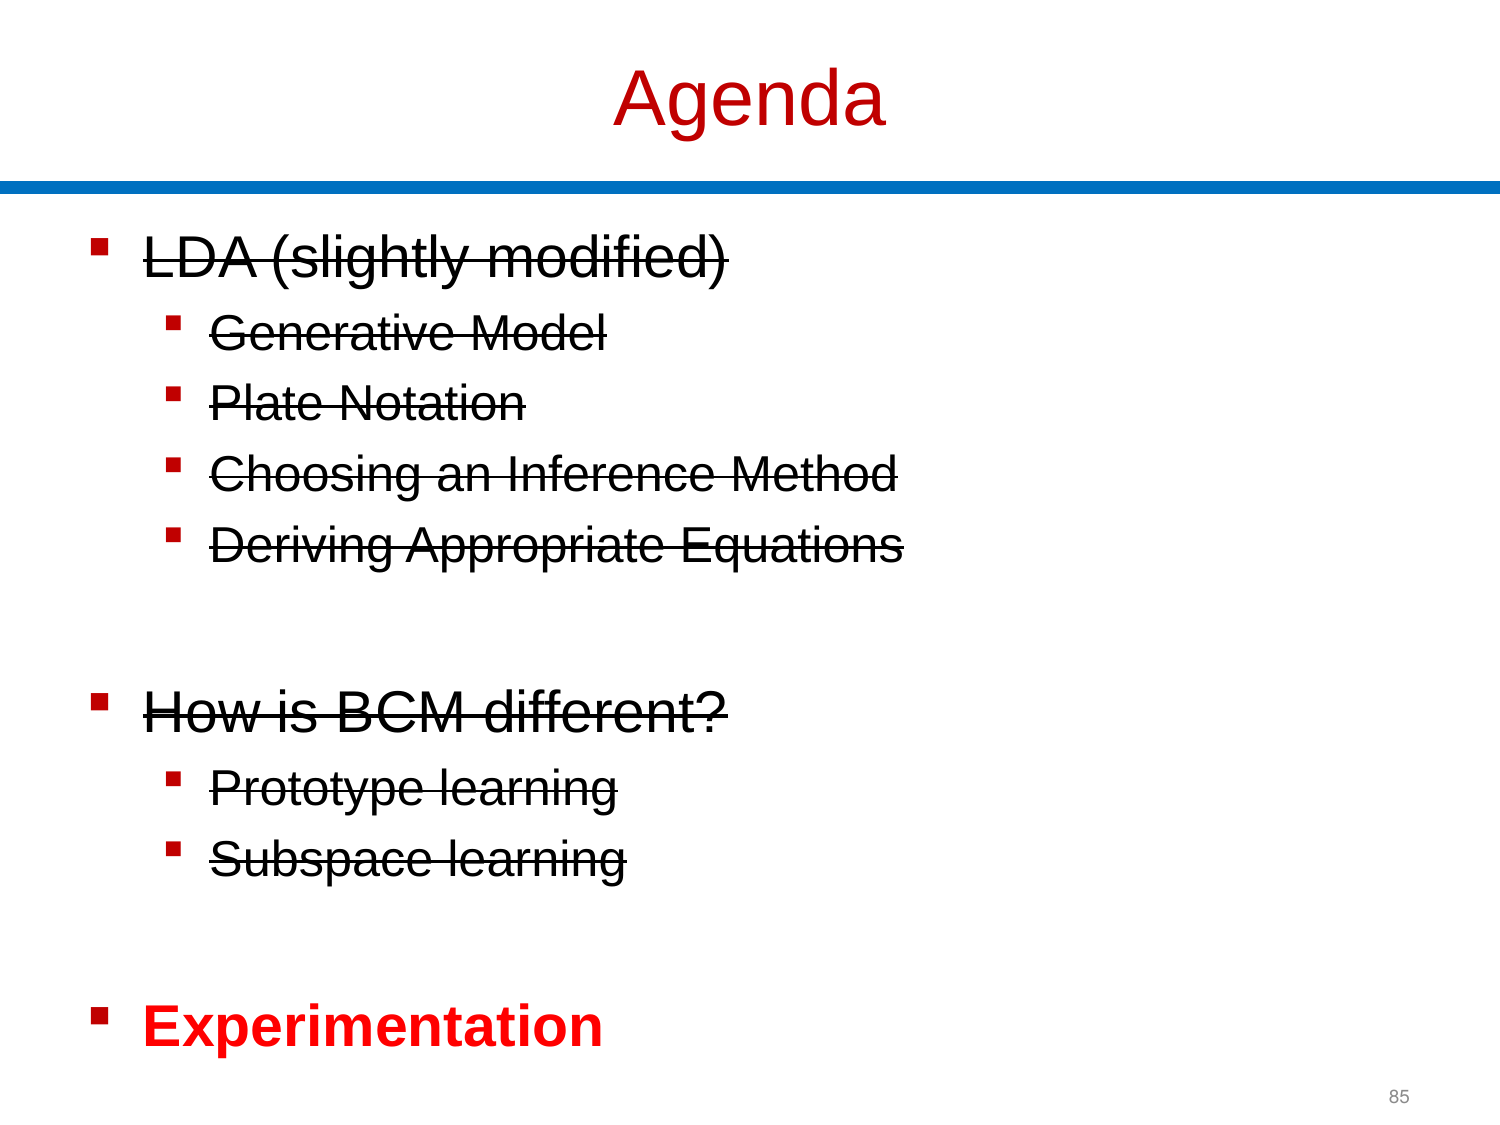

# Agenda
LDA (slightly modified)
Generative Model
Plate Notation
Choosing an Inference Method
Deriving Appropriate Equations

How is BCM different?
Prototype learning
Subspace learning

Experimentation

85